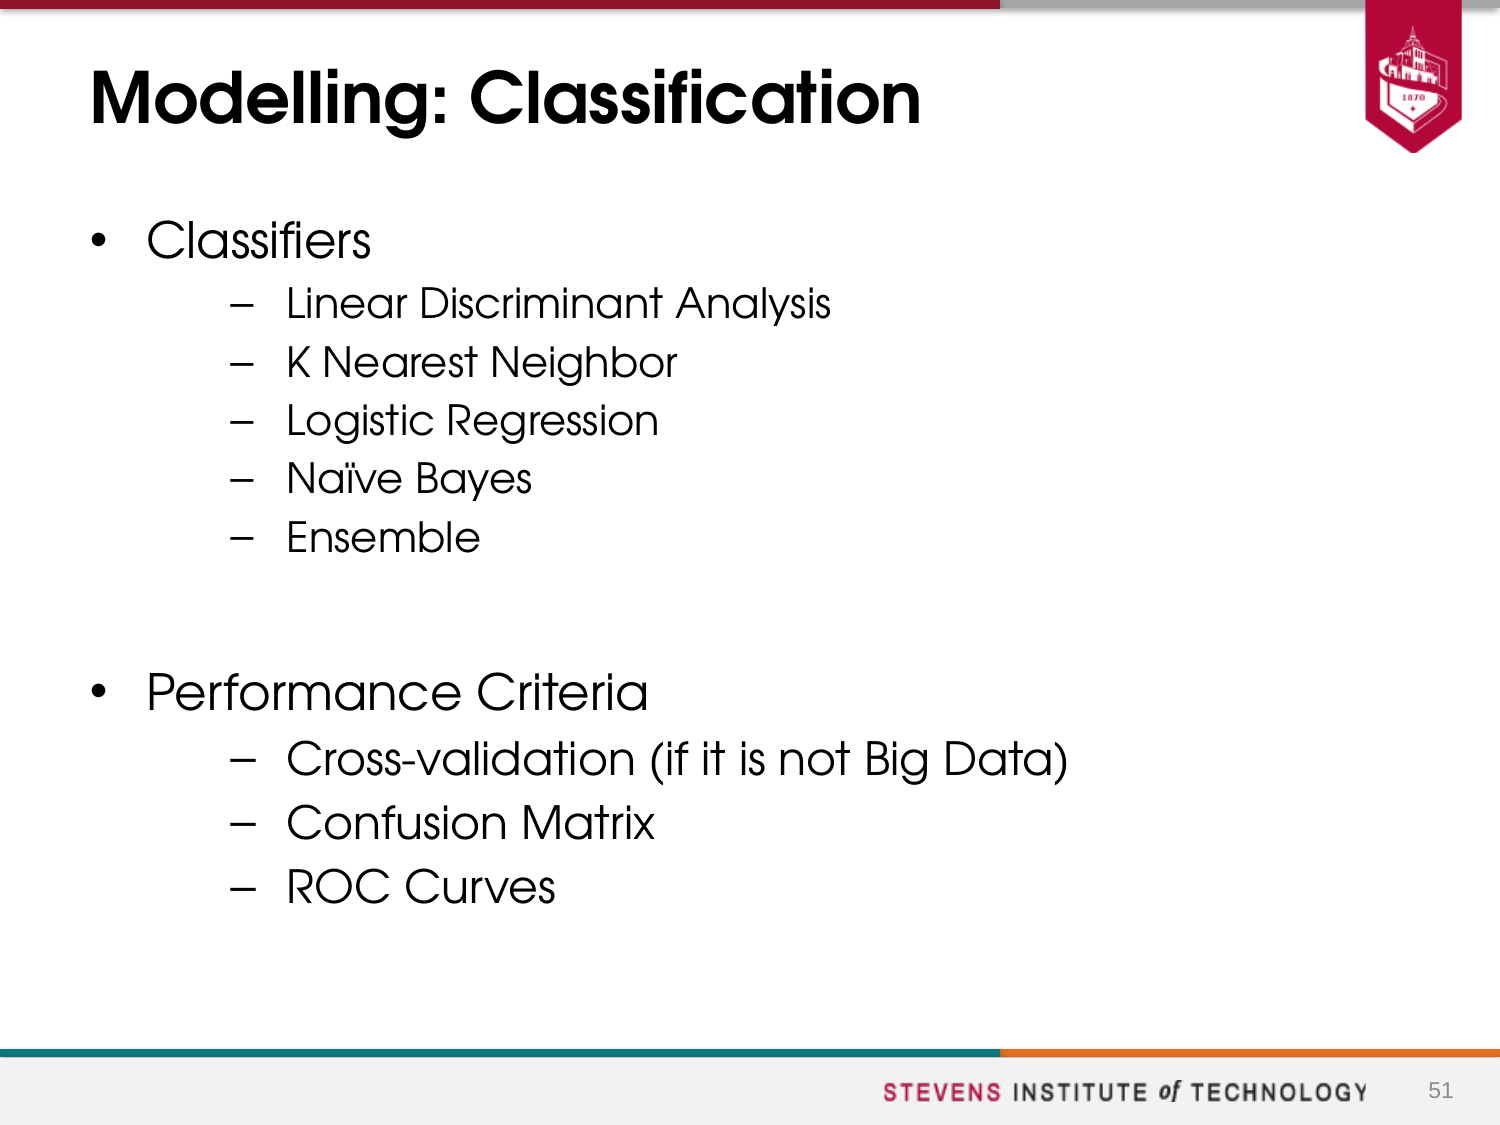

# Modelling: Classification
Classifiers
Linear Discriminant Analysis
K Nearest Neighbor
Logistic Regression
Naïve Bayes
Ensemble

Performance Criteria
Cross-validation (if it is not Big Data)
Confusion Matrix
ROC Curves

51